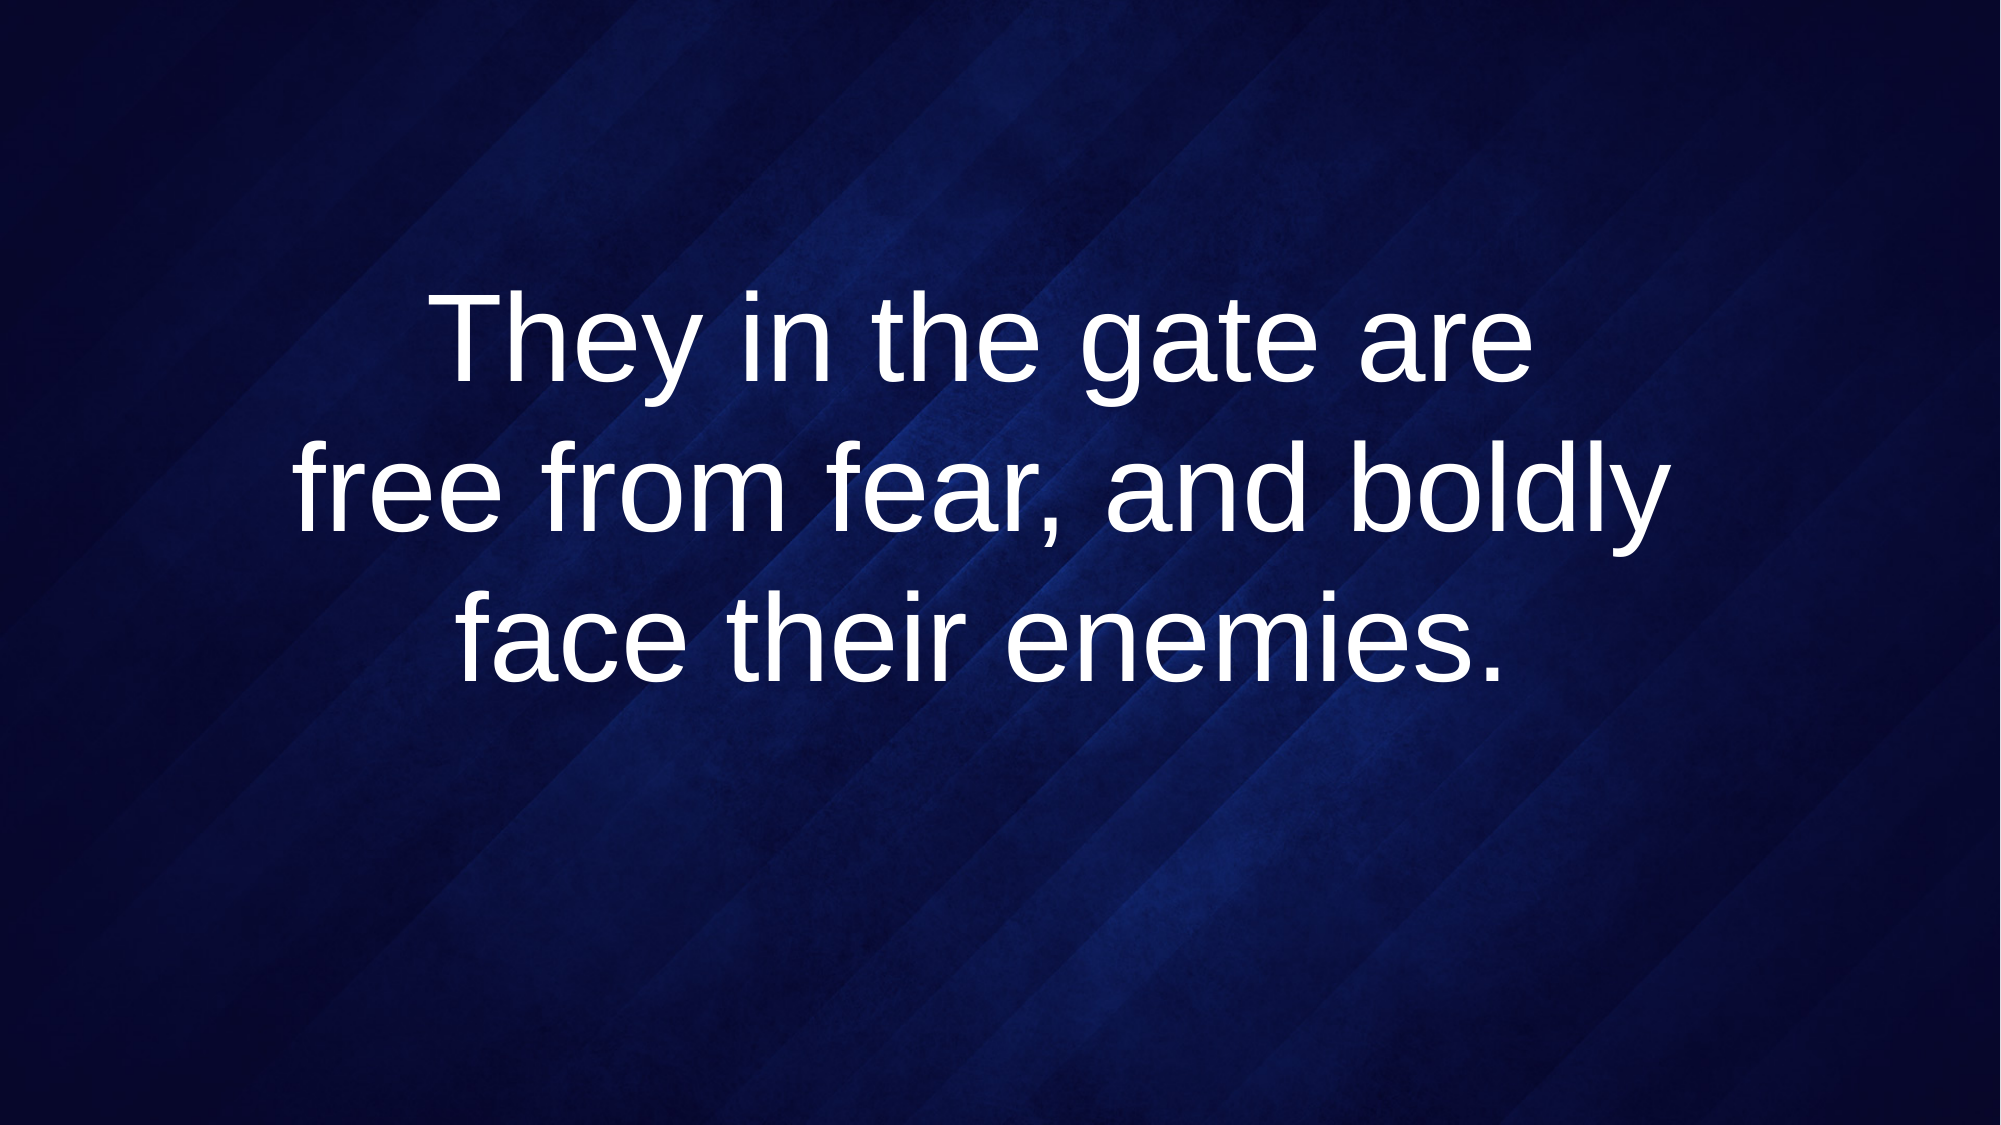

# They in the gate are free from fear, and boldly face their enemies.